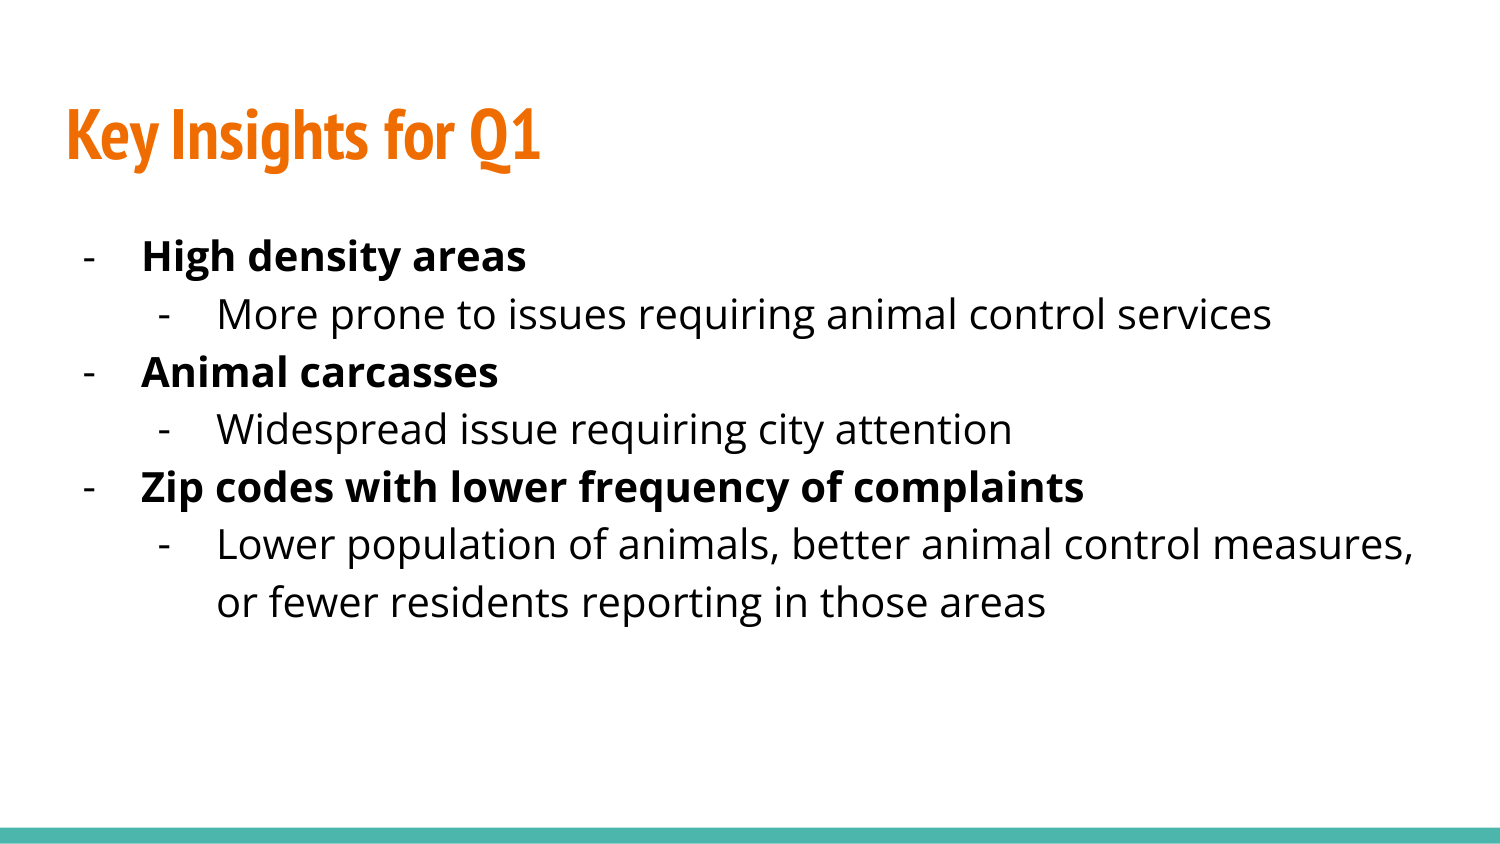

# Key Insights for Q1
High density areas
More prone to issues requiring animal control services
Animal carcasses
Widespread issue requiring city attention
Zip codes with lower frequency of complaints
Lower population of animals, better animal control measures, or fewer residents reporting in those areas